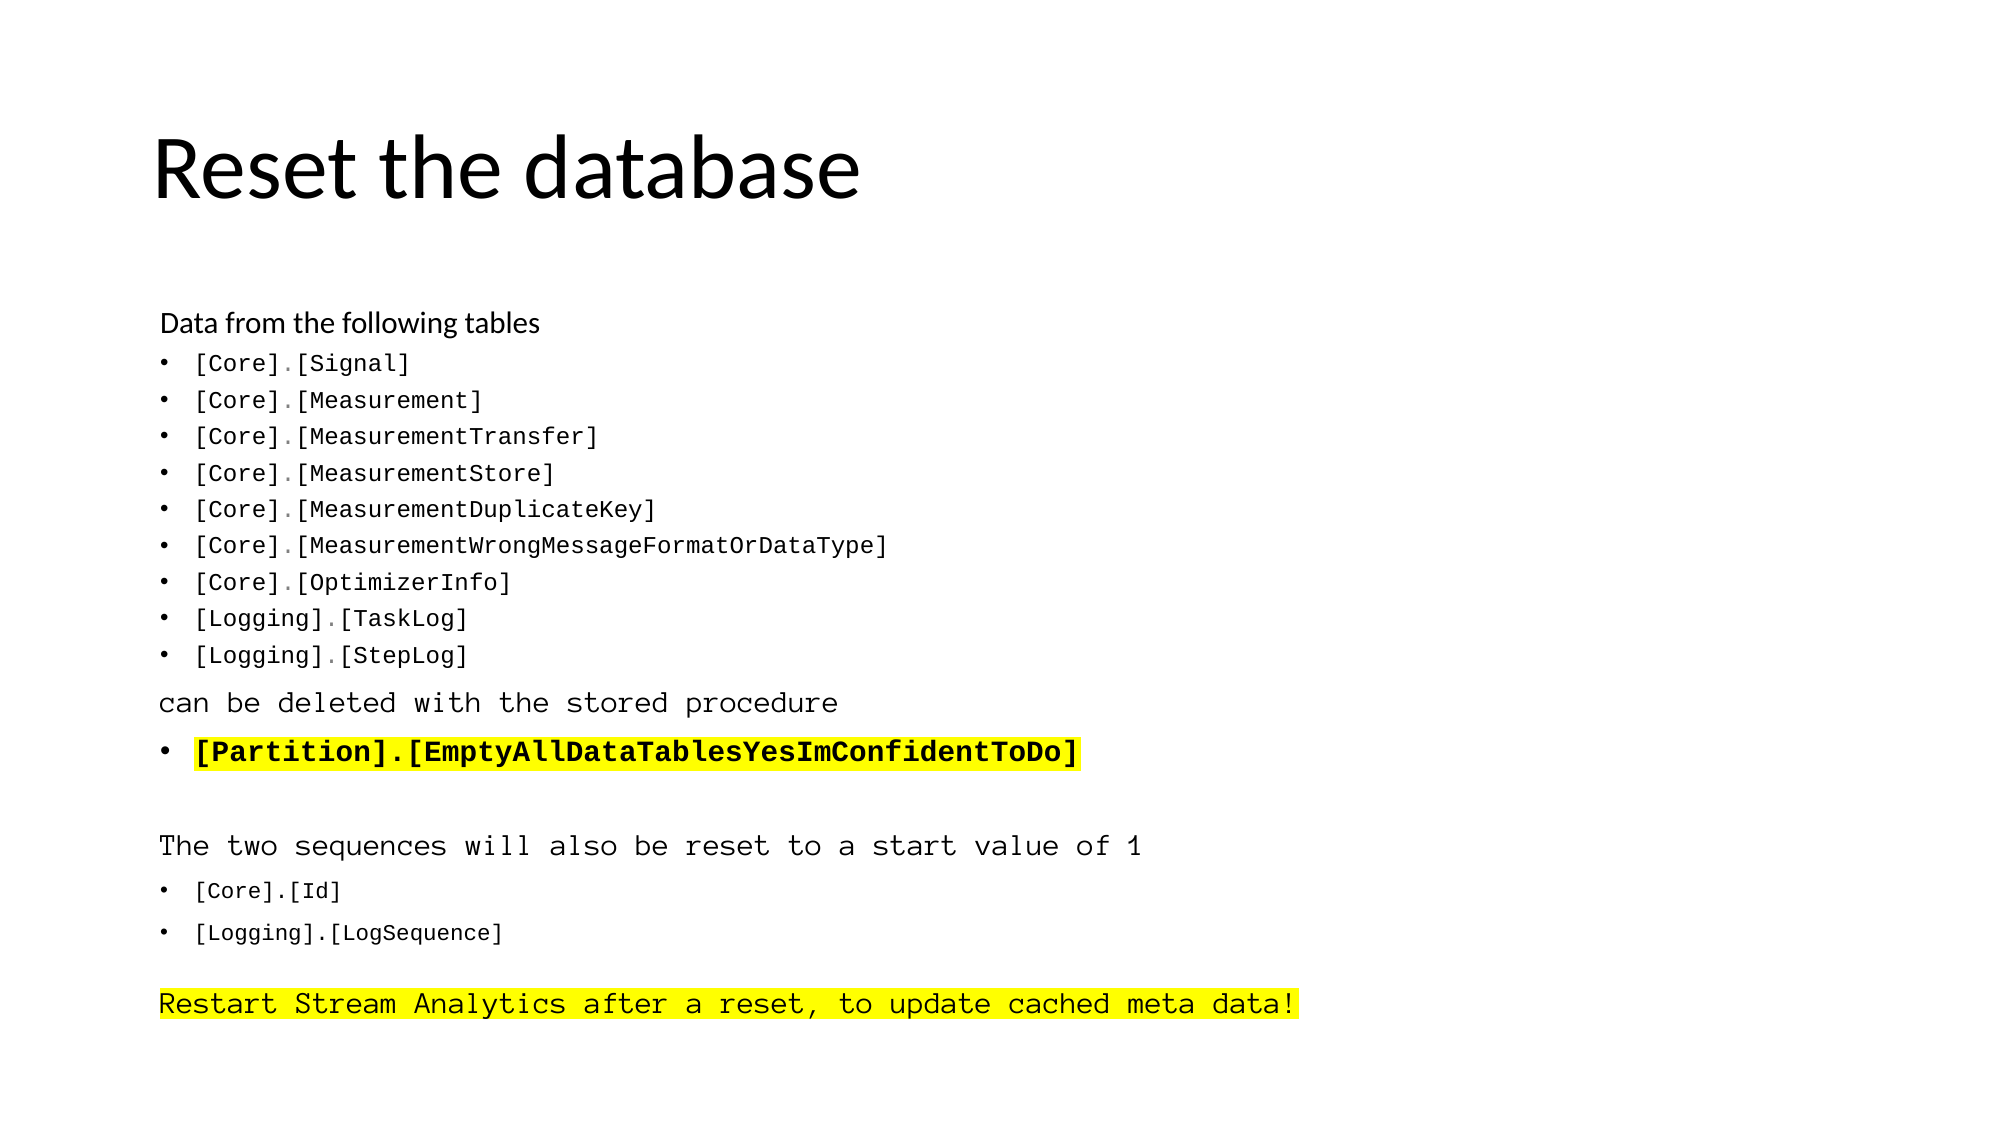

# Reset the database
Data from the following tables
[Core].[Signal]
[Core].[Measurement]
[Core].[MeasurementTransfer]
[Core].[MeasurementStore]
[Core].[MeasurementDuplicateKey]
[Core].[MeasurementWrongMessageFormatOrDataType]
[Core].[OptimizerInfo]
[Logging].[TaskLog]
[Logging].[StepLog]
can be deleted with the stored procedure
[Partition].[EmptyAllDataTablesYesImConfidentToDo]

The two sequences will also be reset to a start value of 1
[Core].[Id]
[Logging].[LogSequence]
Restart Stream Analytics after a reset, to update cached meta data!